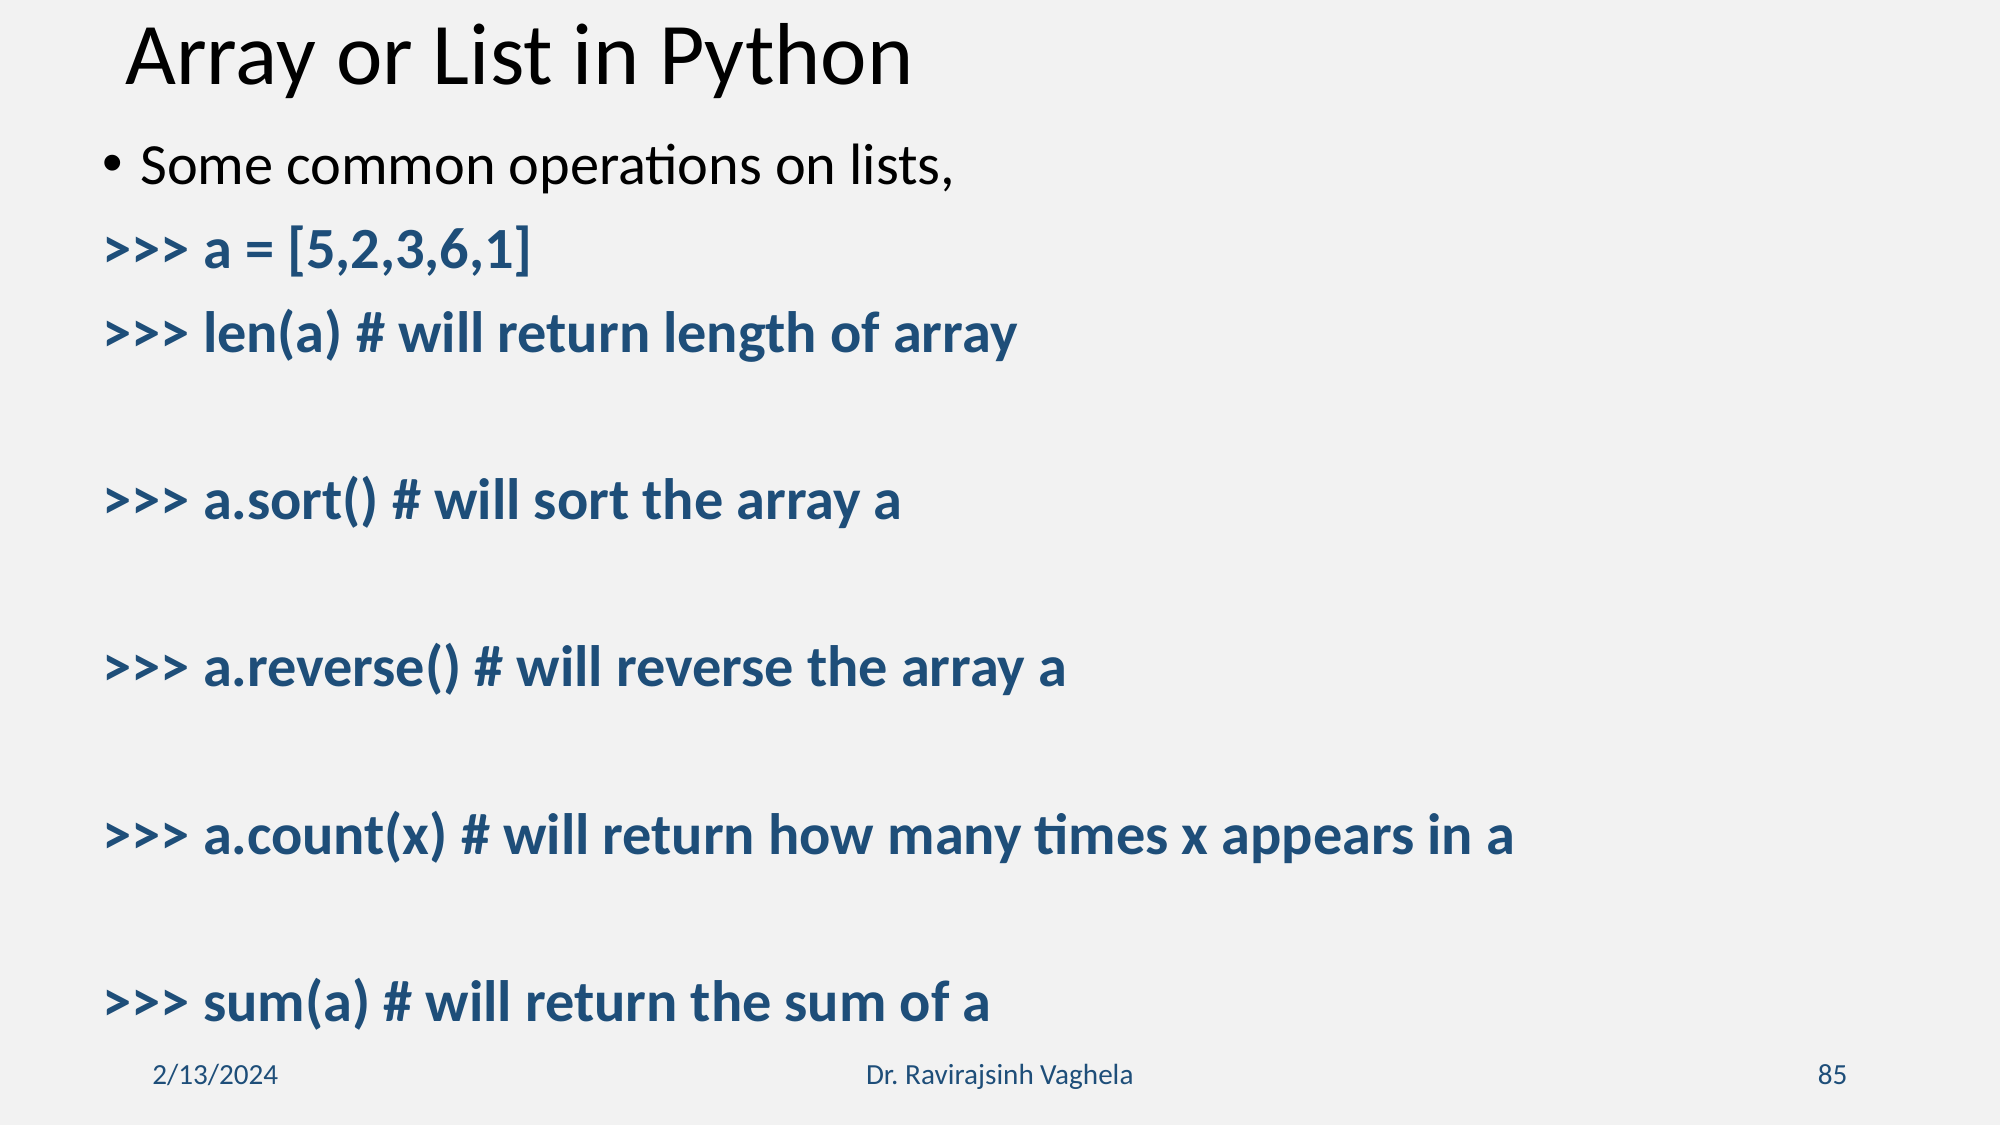

# Array or List in Python
Some common operations on lists,
>>> a = [5,2,3,6,1]
>>> len(a) # will return length of array

>>> a.sort() # will sort the array a

>>> a.reverse() # will reverse the array a

>>> a.count(x) # will return how many times x appears in a

>>> sum(a) # will return the sum of a
2/13/2024
Dr. Ravirajsinh Vaghela
85